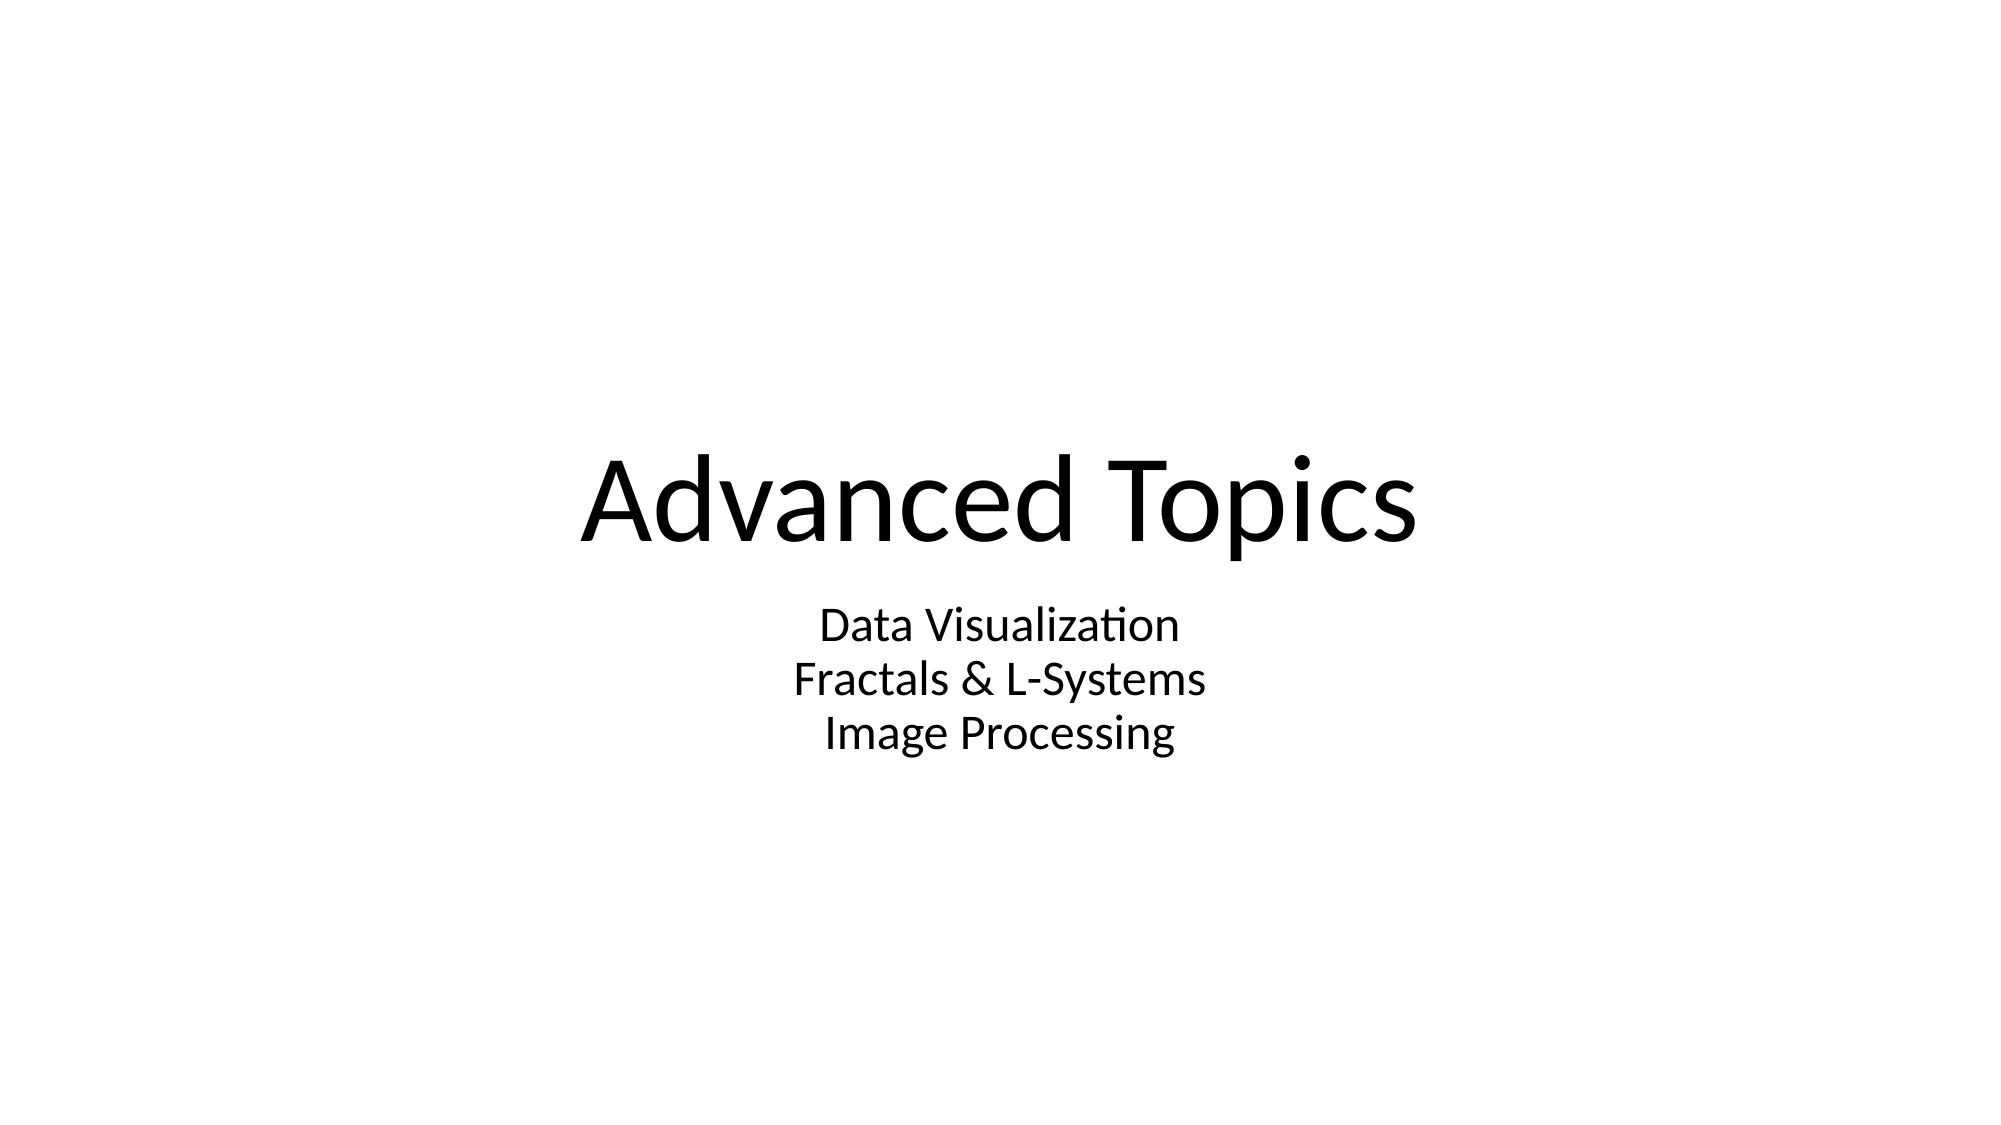

# Advanced Topics
Data Visualization
Fractals & L-Systems
Image Processing